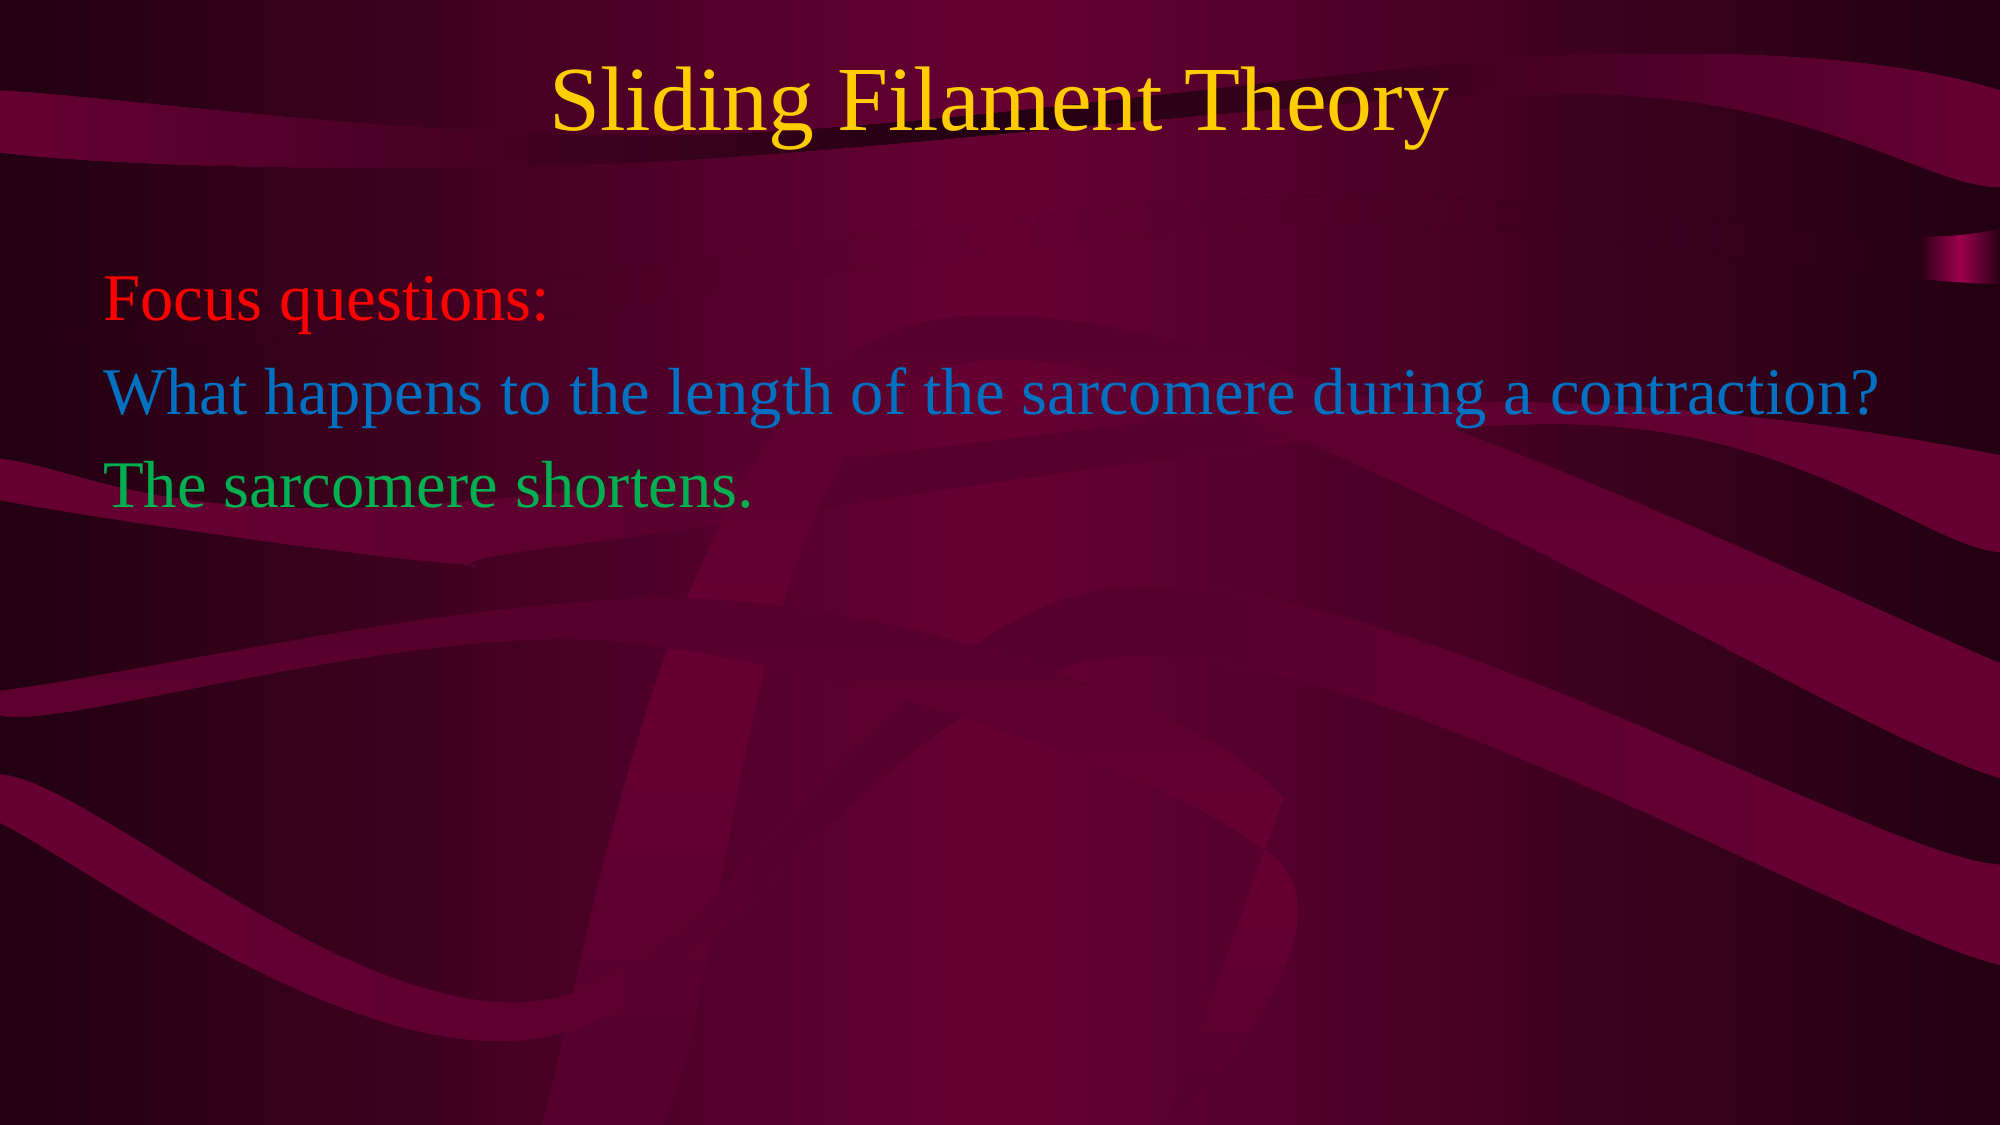

# Sliding Filament Theory
Focus questions:
What happens to the length of the sarcomere during a contraction?
The sarcomere shortens.